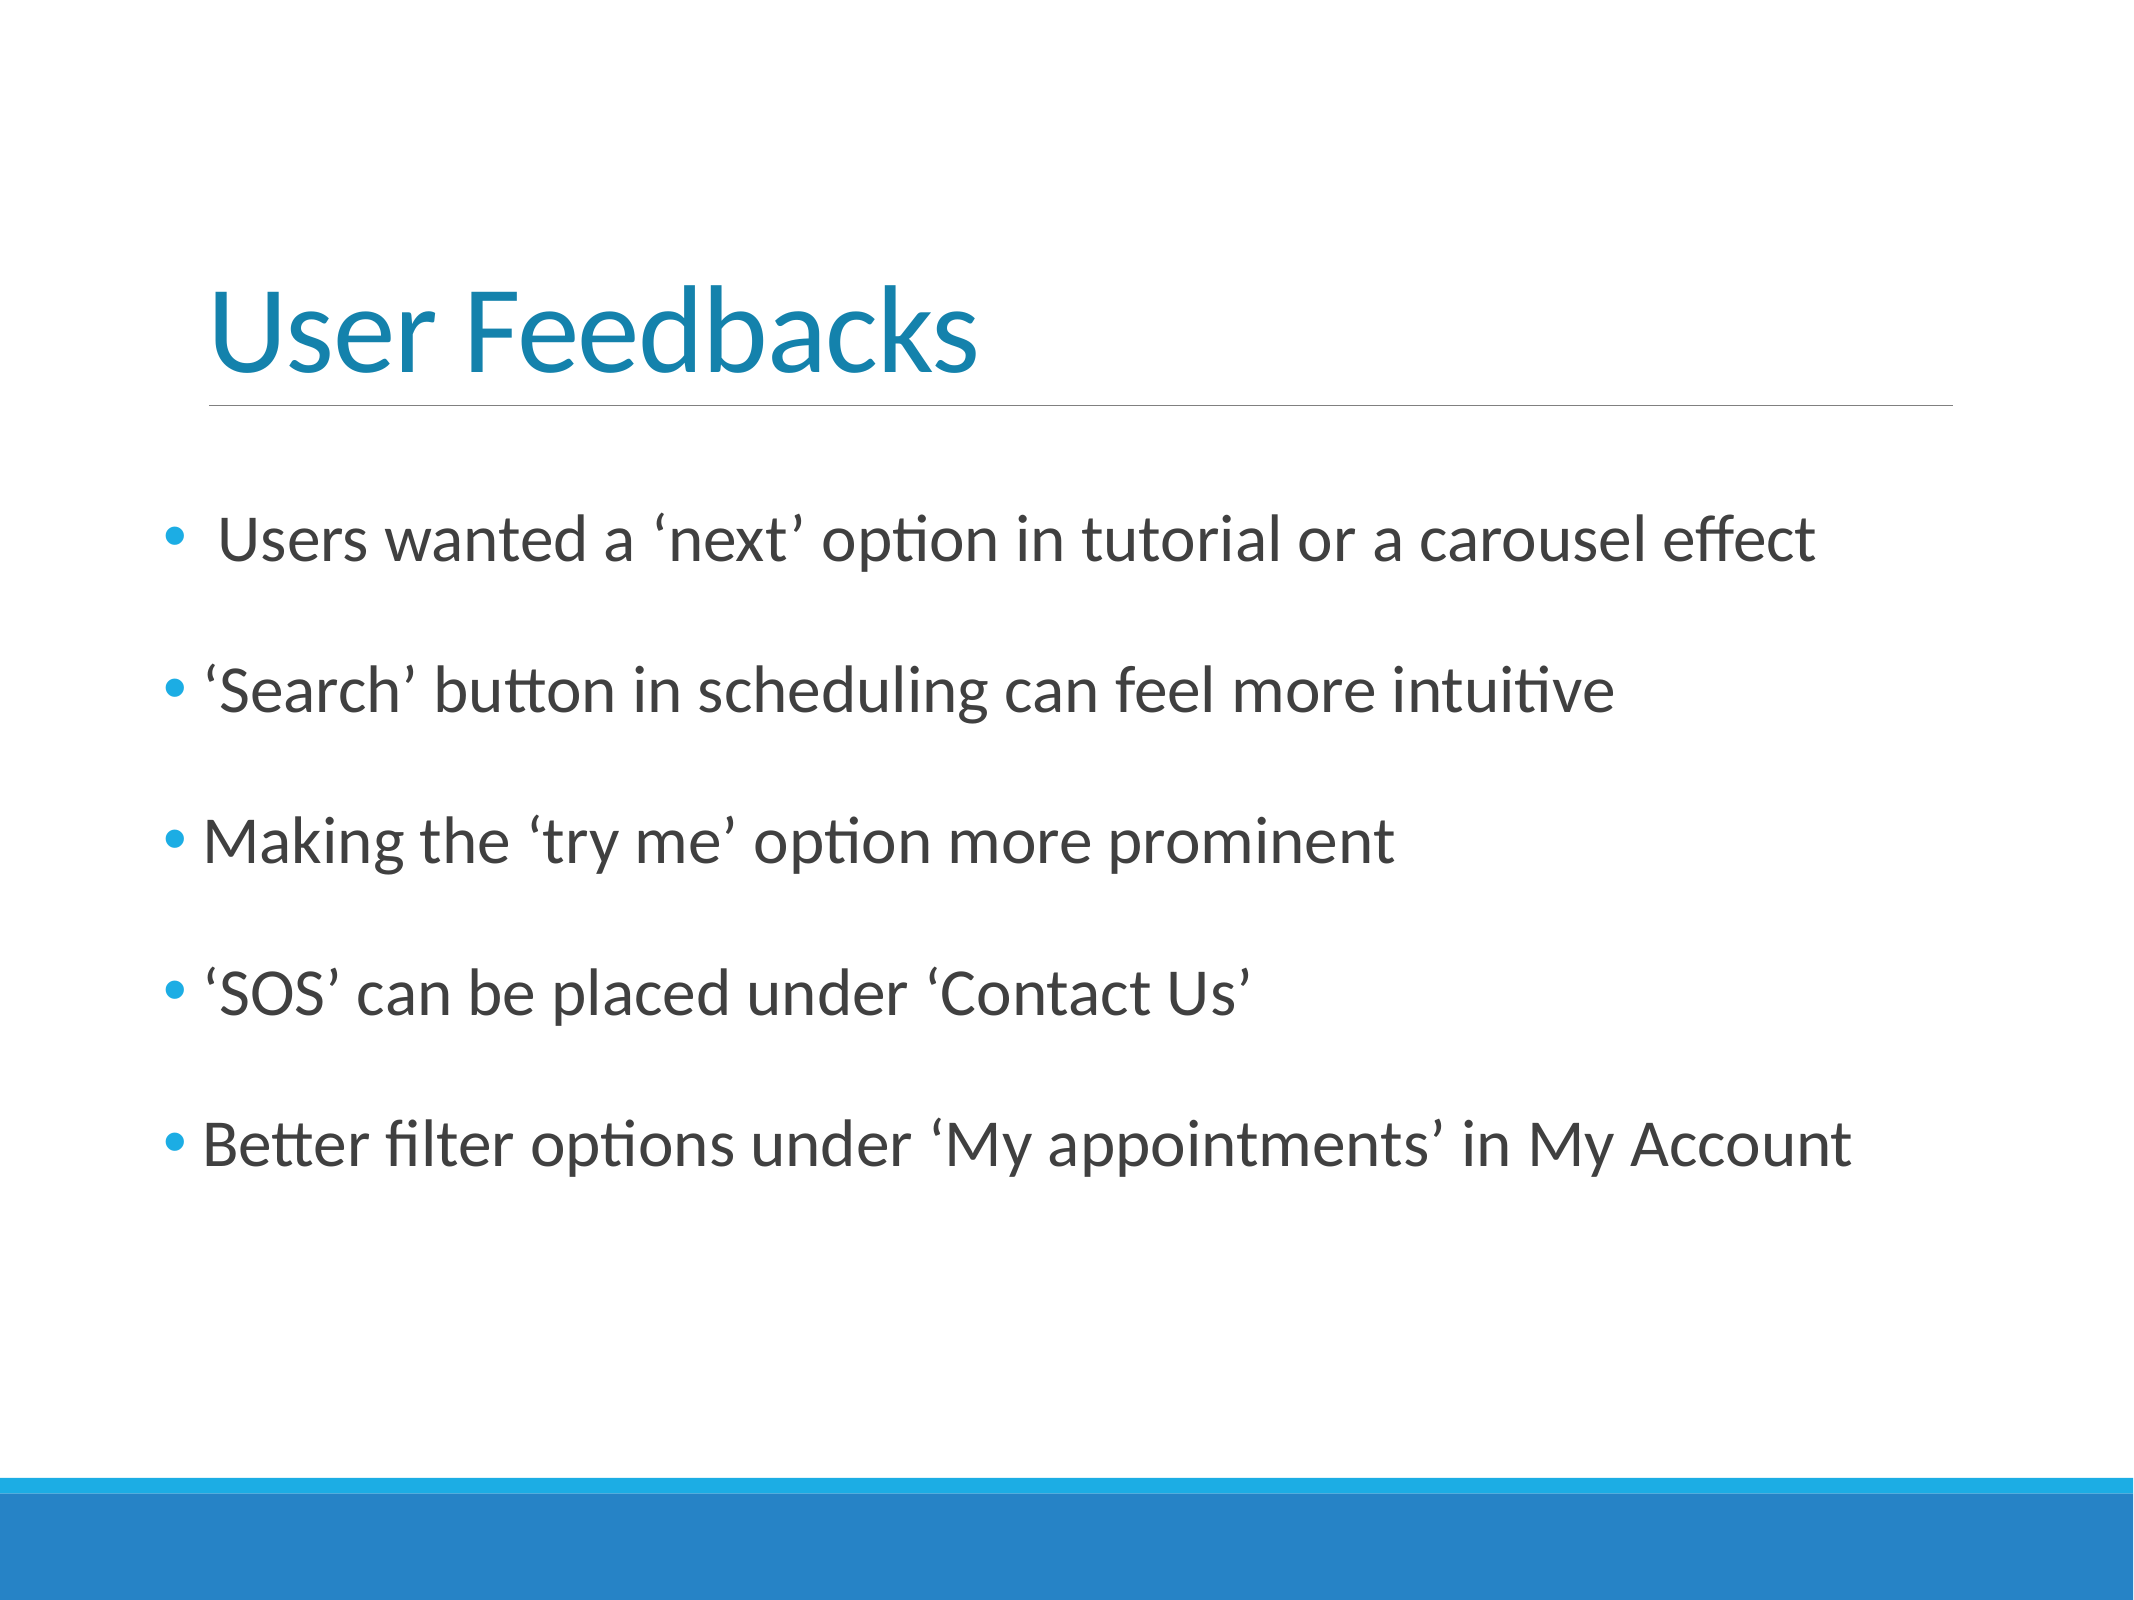

# User Feedbacks
  Users wanted a ‘next’ option in tutorial or a carousel effect
 ‘Search’ button in scheduling can feel more intuitive
 Making the ‘try me’ option more prominent
 ‘SOS’ can be placed under ‘Contact Us’
 Better filter options under ‘My appointments’ in My Account